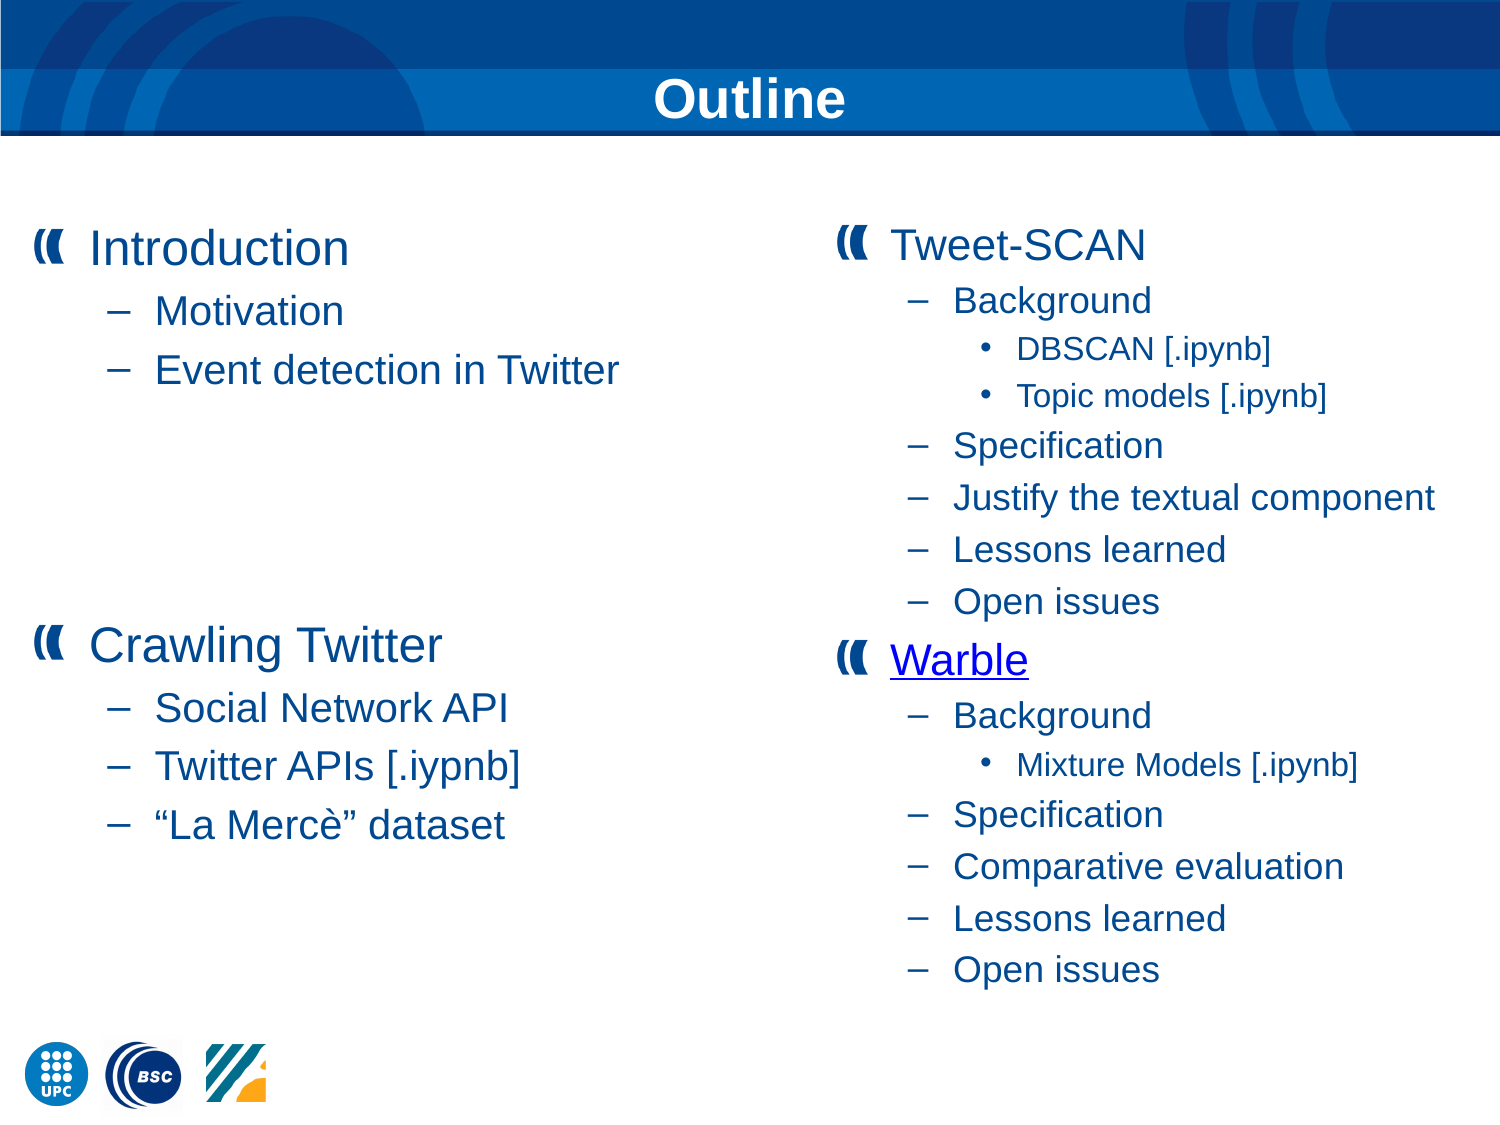

# Outline
Introduction
Motivation
Event detection in Twitter

Crawling Twitter
Social Network API
Twitter APIs [.iypnb]
“La Mercè” dataset

Tweet-SCAN
Background
DBSCAN [.ipynb]
Topic models [.ipynb]
Specification
Justify the textual component
Lessons learned
Open issues
Warble
Background
Mixture Models [.ipynb]
Specification
Comparative evaluation
Lessons learned
Open issues